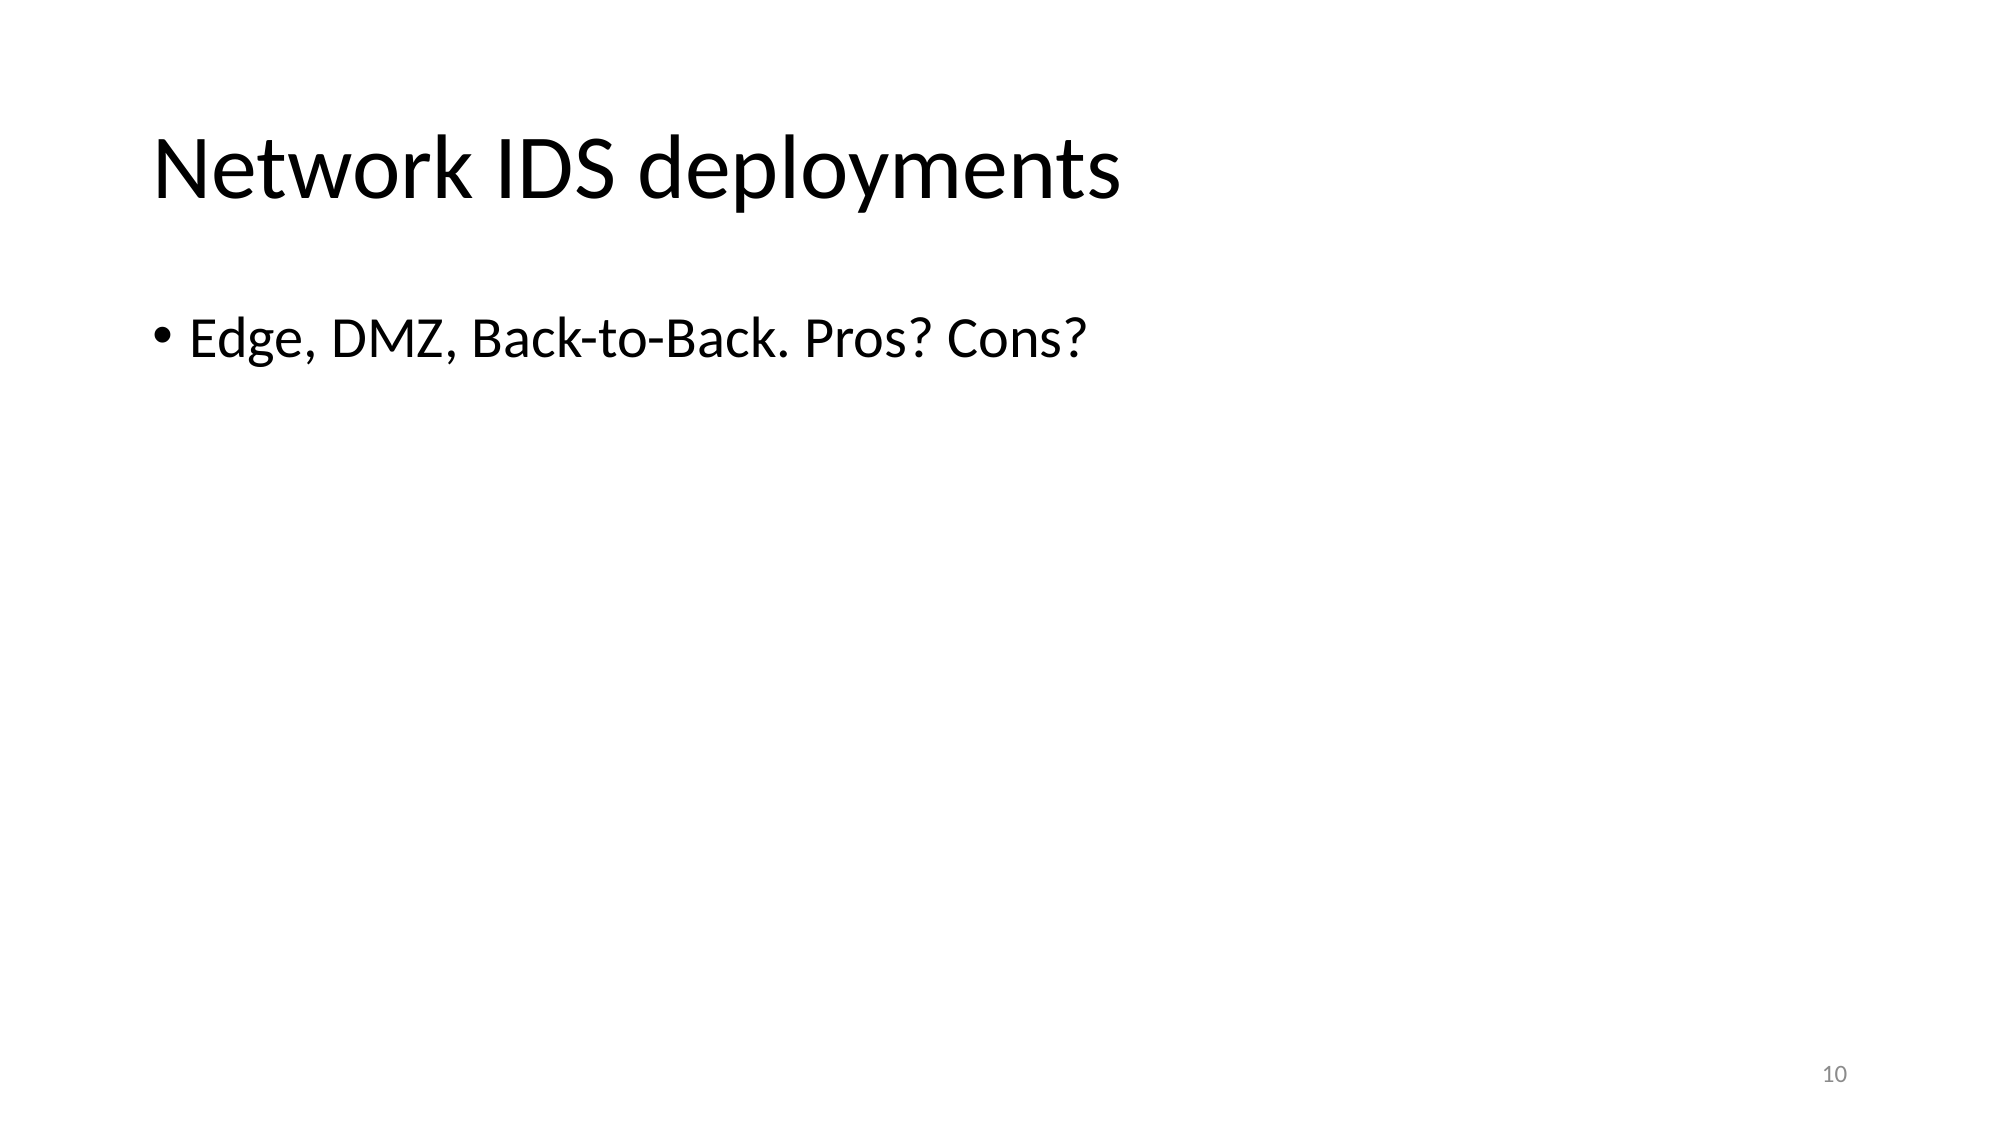

# Network IDS deployments
Edge, DMZ, Back-to-Back. Pros? Cons?
10